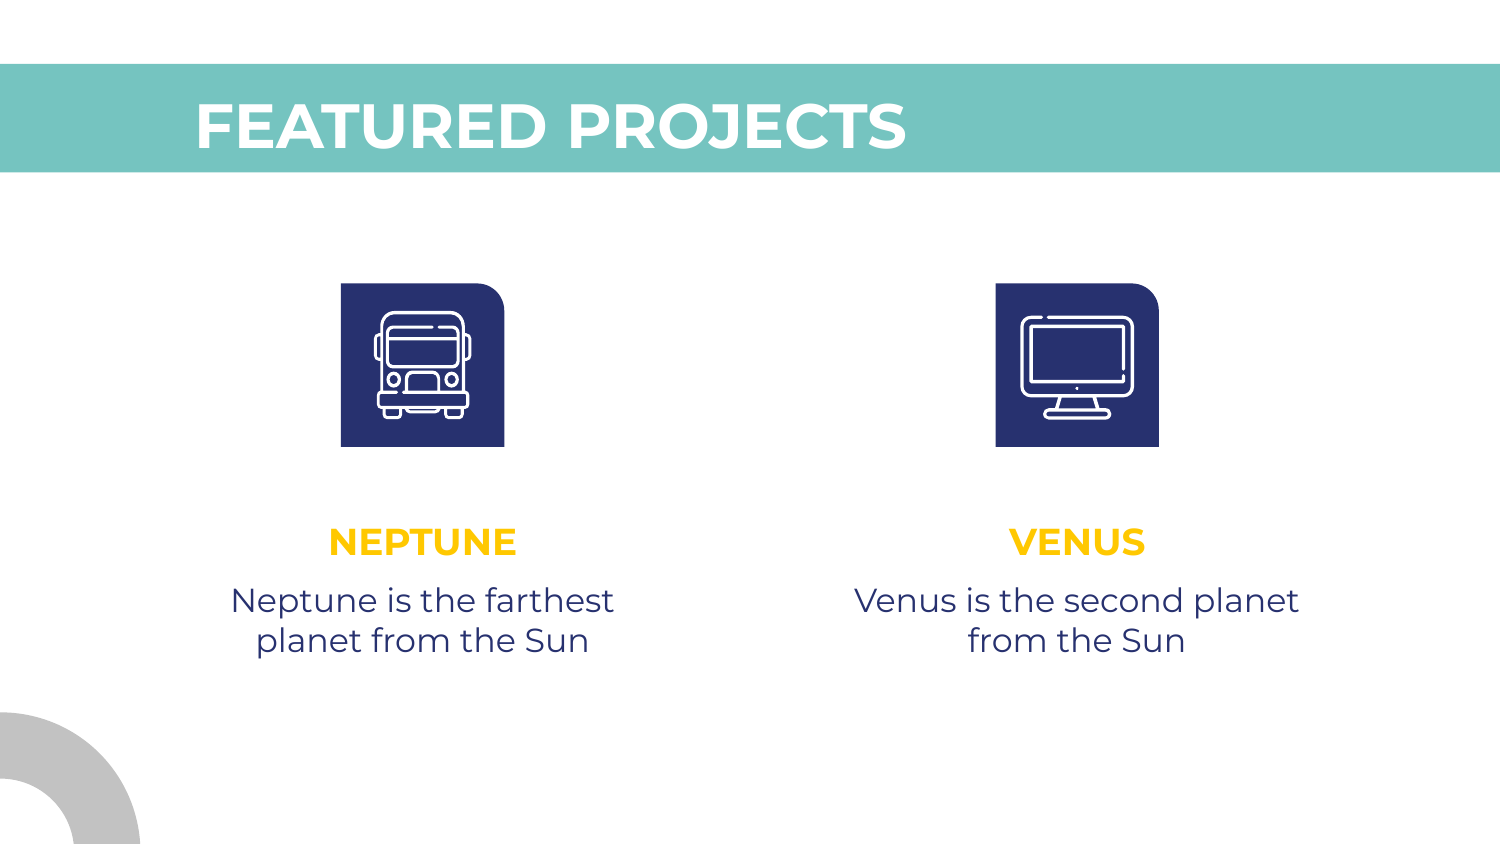

# FEATURED PROJECTS

VENUS
NEPTUNE
Venus is the second planet from the Sun
Neptune is the farthest planet from the Sun